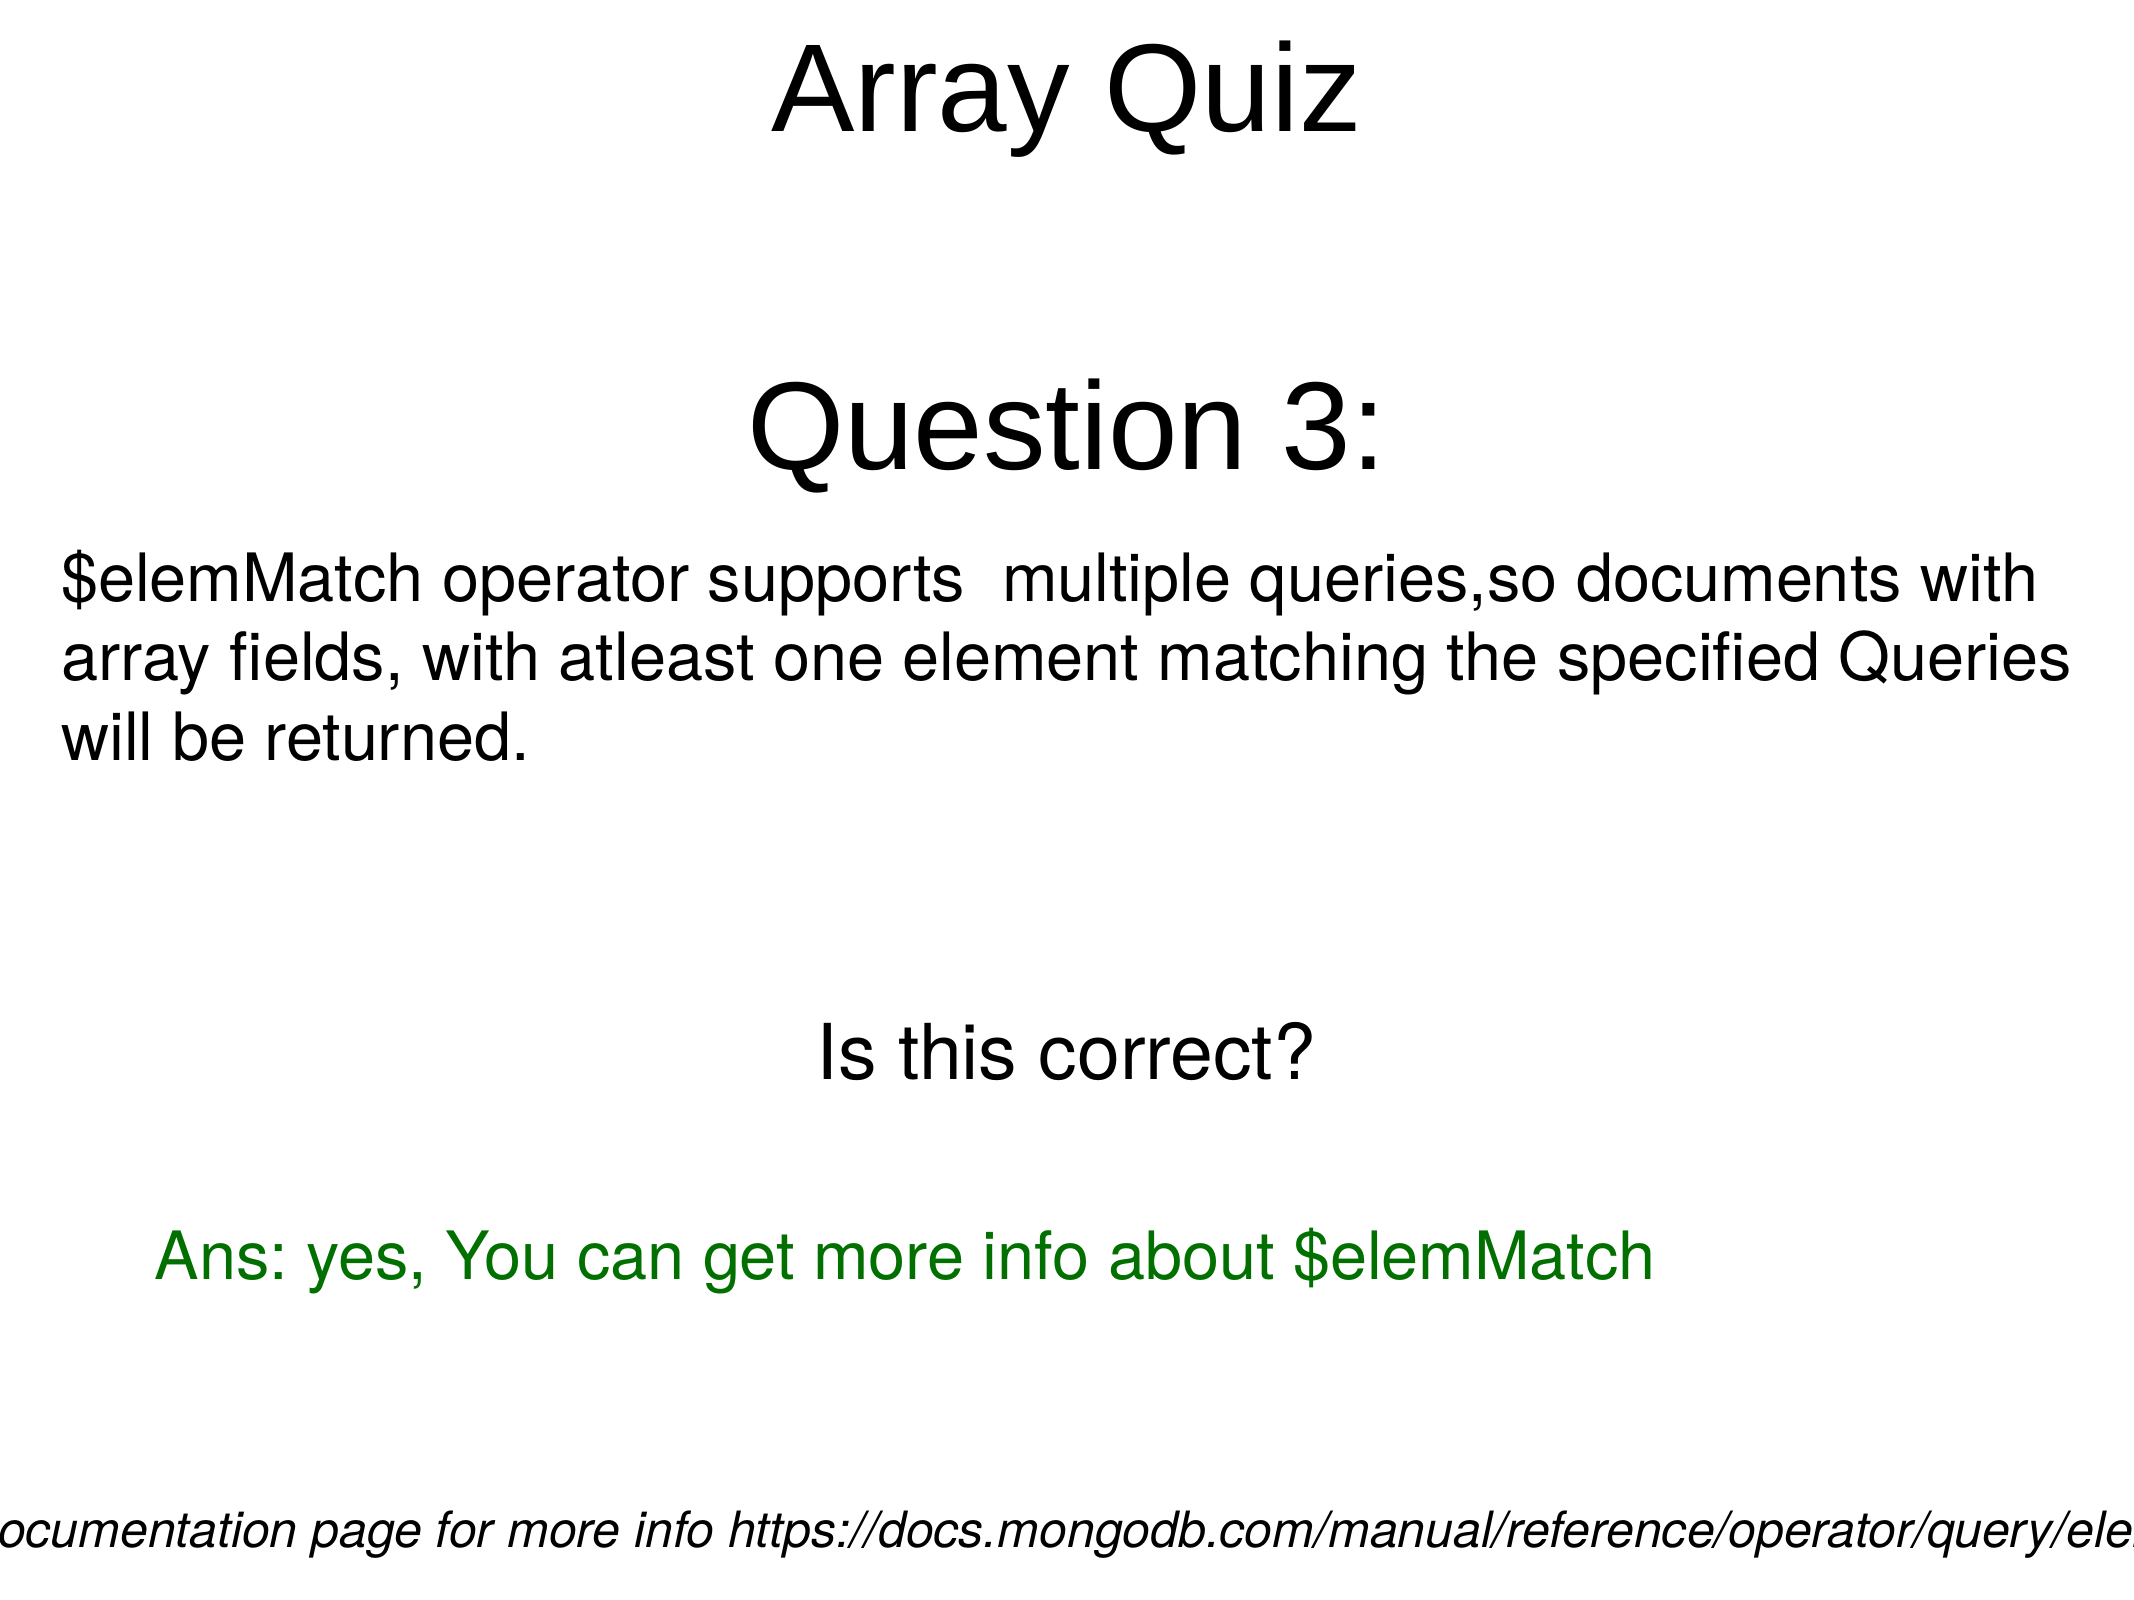

Array Quiz
Question 3:
$elemMatch operator supports  multiple queries,so documents with array fields, with atleast one element matching the specified Queries will be returned.
Is this correct?
Ans: yes, You can get more info about $elemMatch
Please visit the MongoDB Documentation page for more info https://docs.mongodb.com/manual/reference/operator/query/elemMatch/#op._S_elemMatch